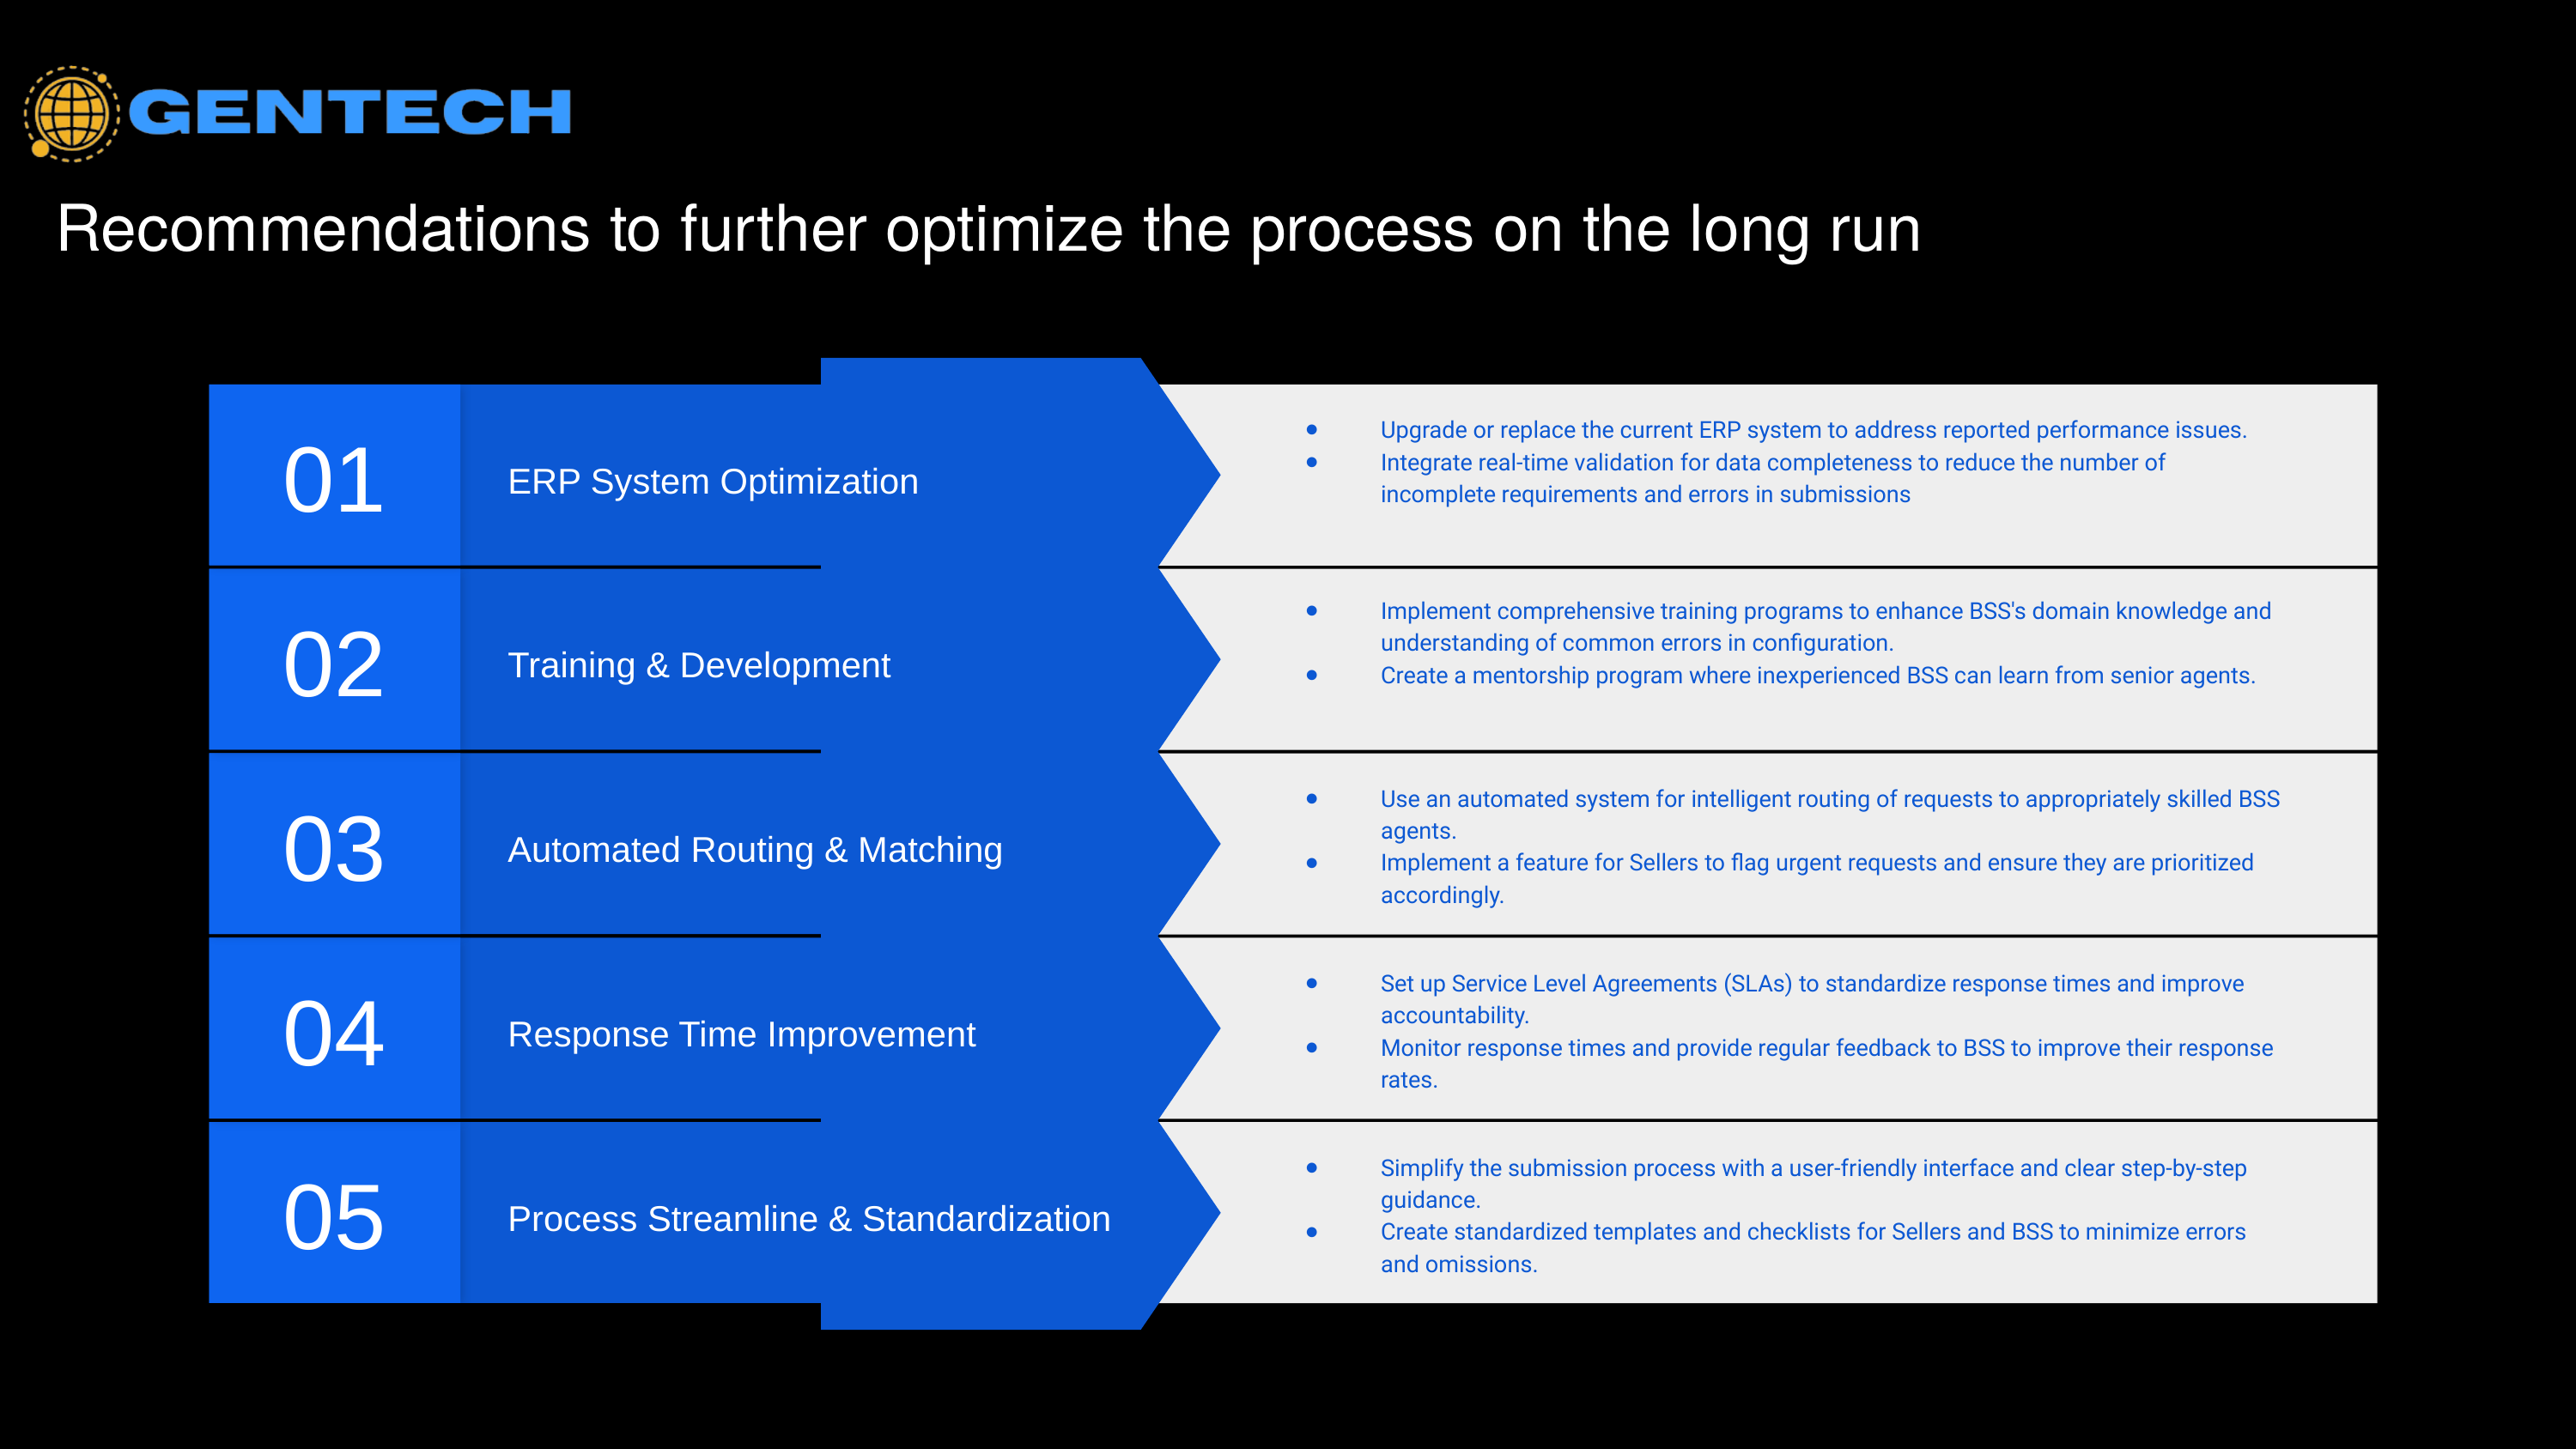

Recommendations to further optimize the process on the long run

01

Upgrade or replace the current ERP system to address reported performance issues.
Integrate real-time validation for data completeness to reduce the number of incomplete requirements and errors in submissions

ERP System Optimization

02

Implement comprehensive training programs to enhance BSS's domain knowledge and understanding of common errors in configuration.
Create a mentorship program where inexperienced BSS can learn from senior agents.

Training & Development

03

Use an automated system for intelligent routing of requests to appropriately skilled BSS agents.
Implement a feature for Sellers to flag urgent requests and ensure they are prioritized accordingly.
Automated Routing & Matching

04

Set up Service Level Agreements (SLAs) to standardize response times and improve accountability.
Monitor response times and provide regular feedback to BSS to improve their response rates.
Response Time Improvement

05

Simplify the submission process with a user-friendly interface and clear step-by-step guidance.
Create standardized templates and checklists for Sellers and BSS to minimize errors and omissions.
Process Streamline & Standardization